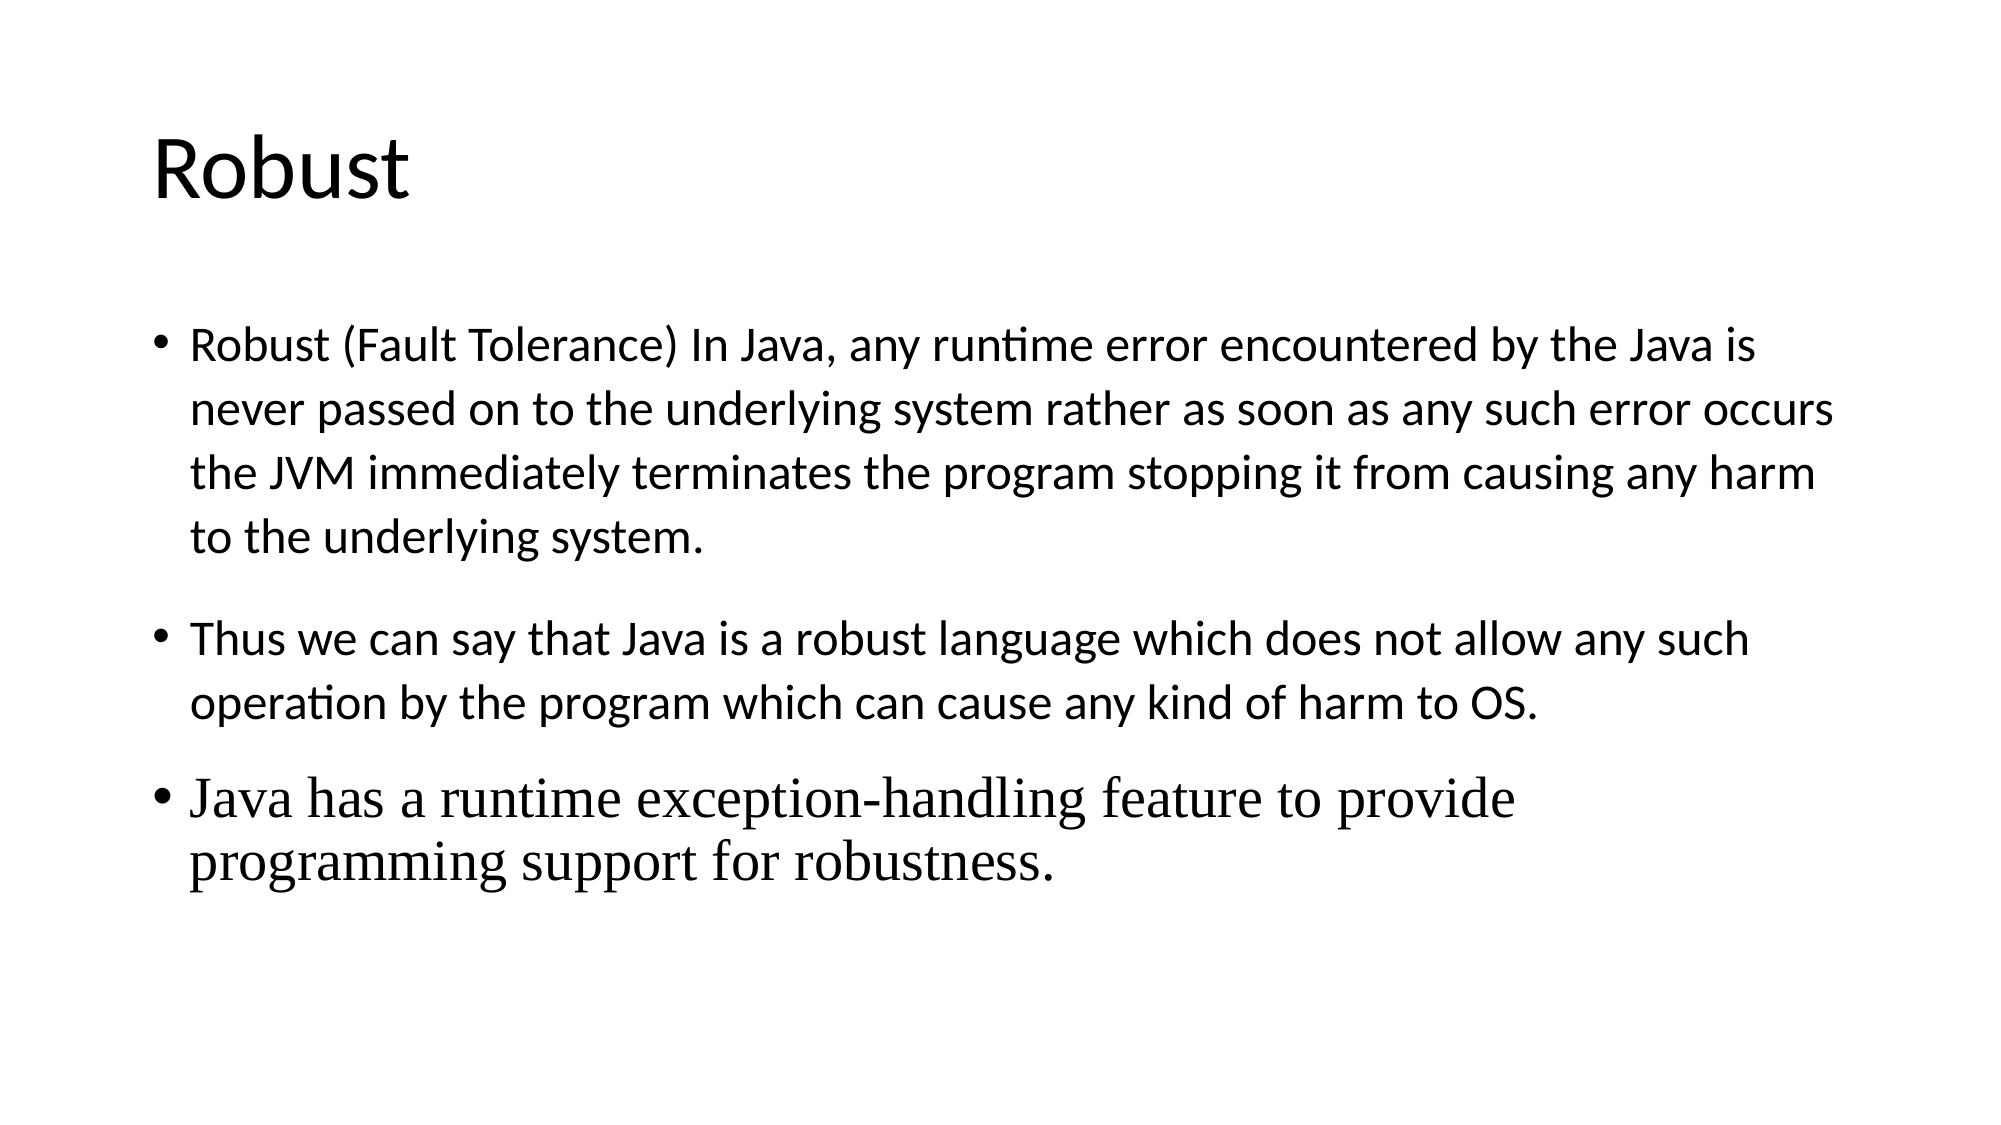

# Robust
Robust (Fault Tolerance) In Java, any runtime error encountered by the Java is never passed on to the underlying system rather as soon as any such error occurs the JVM immediately terminates the program stopping it from causing any harm to the underlying system.
Thus we can say that Java is a robust language which does not allow any such operation by the program which can cause any kind of harm to OS.
Java has a runtime exception-handling feature to provide programming support for robustness.